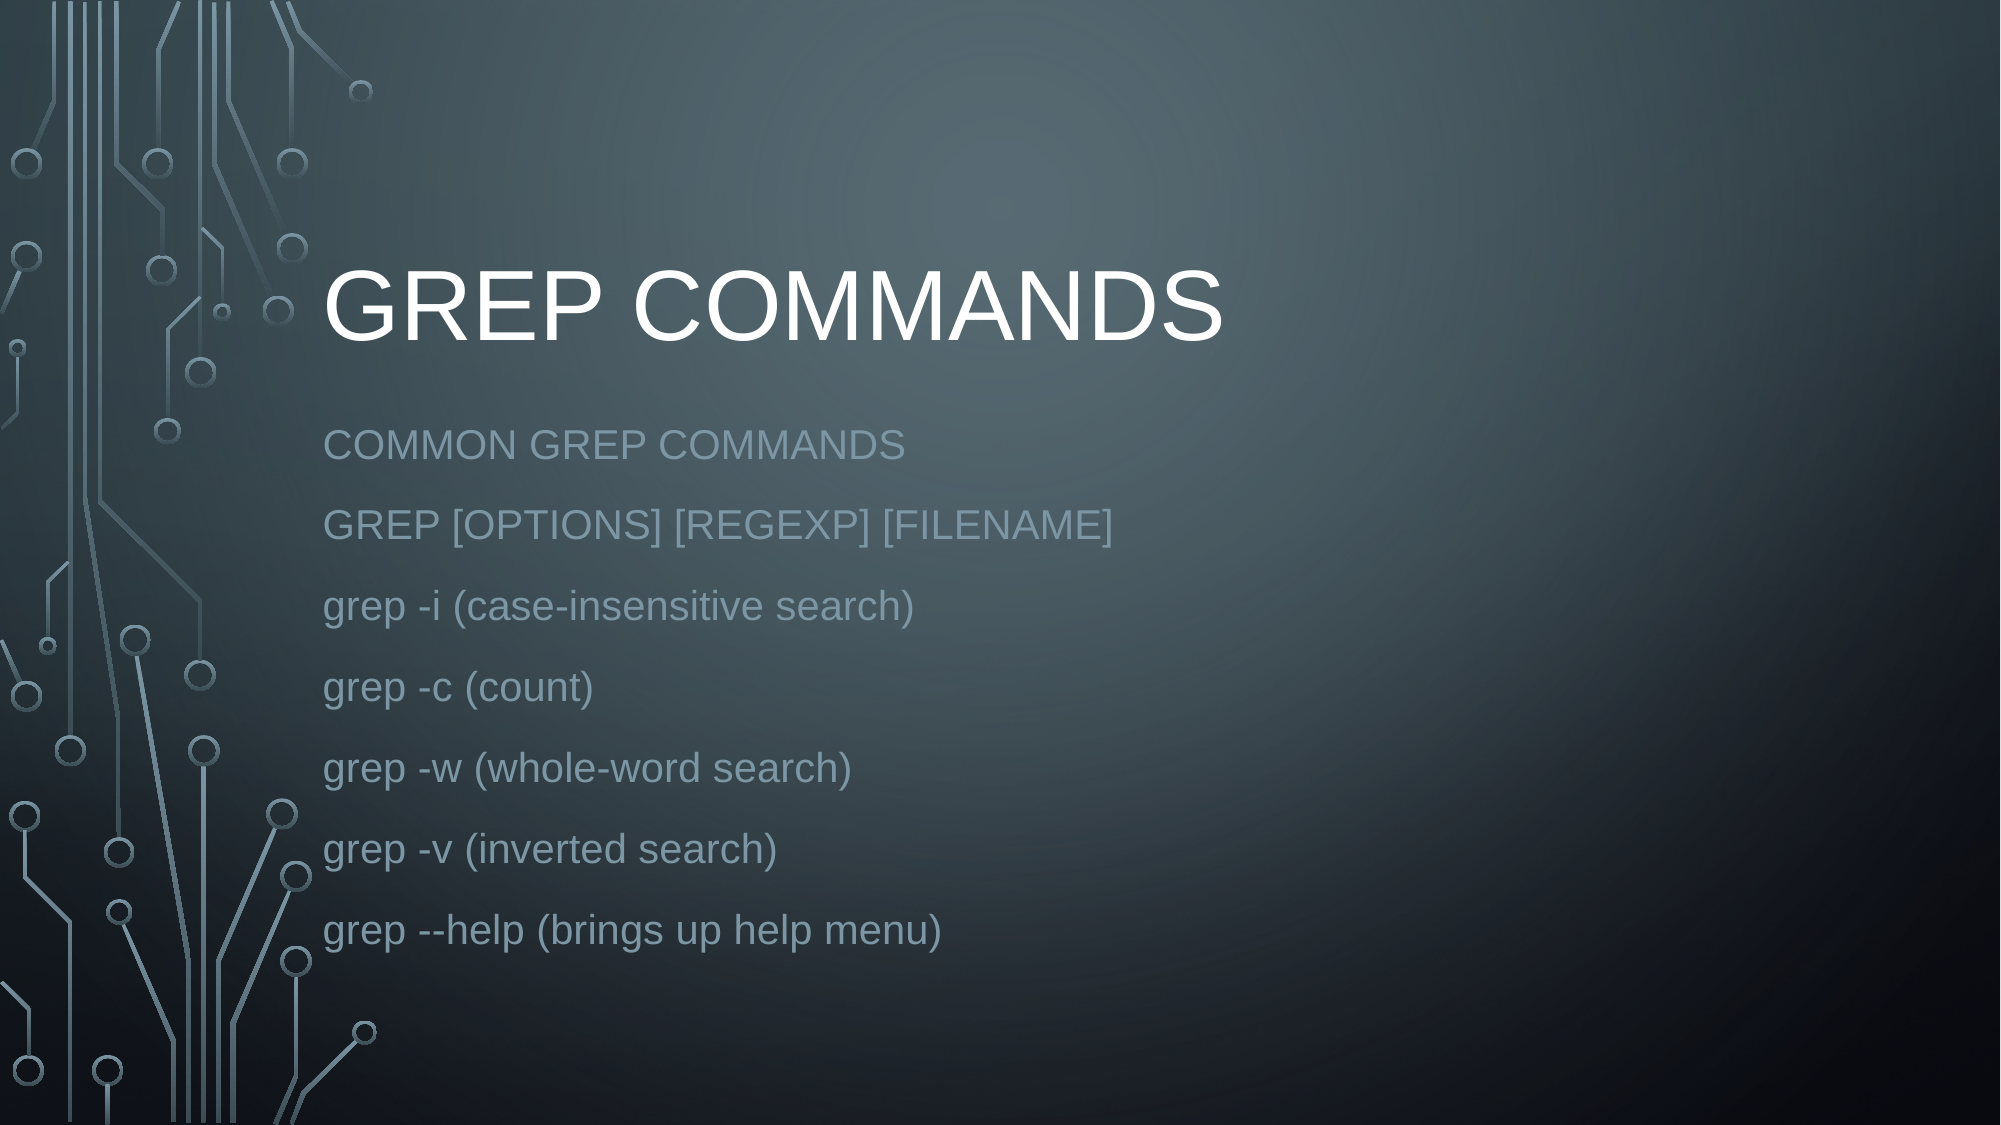

# Grep commands
Common grep commands
grep [options] [regexp] [filename]
grep -i (case-insensitive search)
grep -c (count)
grep -w (whole-word search)
grep -v (inverted search)
grep --help (brings up help menu)